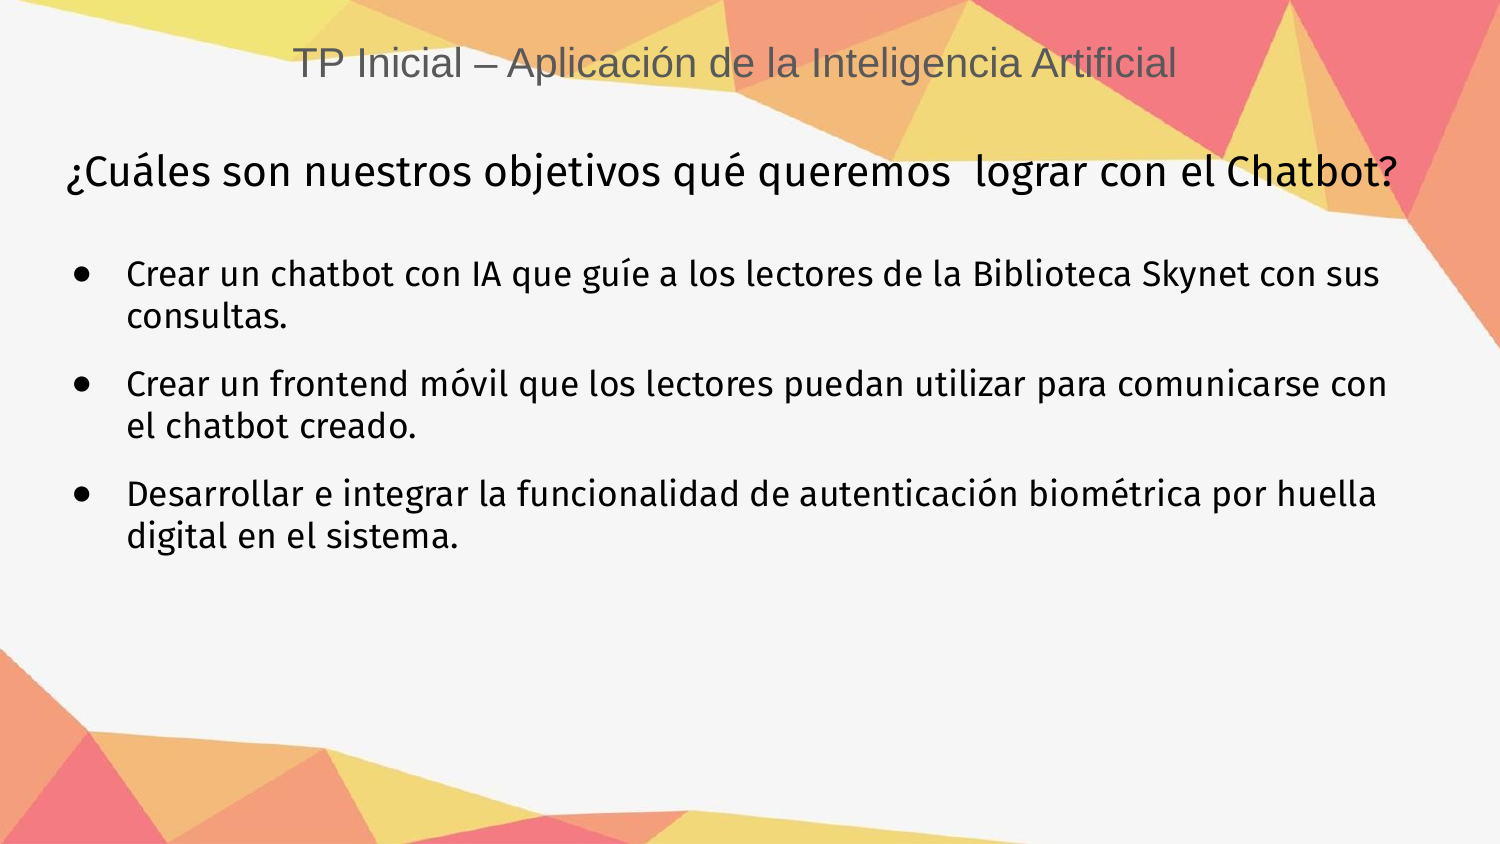

TP Inicial – Aplicación de la Inteligencia Artificial
# ¿Cuáles son nuestros objetivos qué queremos  lograr con el Chatbot?
Crear un chatbot con IA que guíe a los lectores de la Biblioteca Skynet con sus consultas.
Crear un frontend móvil que los lectores puedan utilizar para comunicarse con el chatbot creado.
Desarrollar e integrar la funcionalidad de autenticación biométrica por huella digital en el sistema.